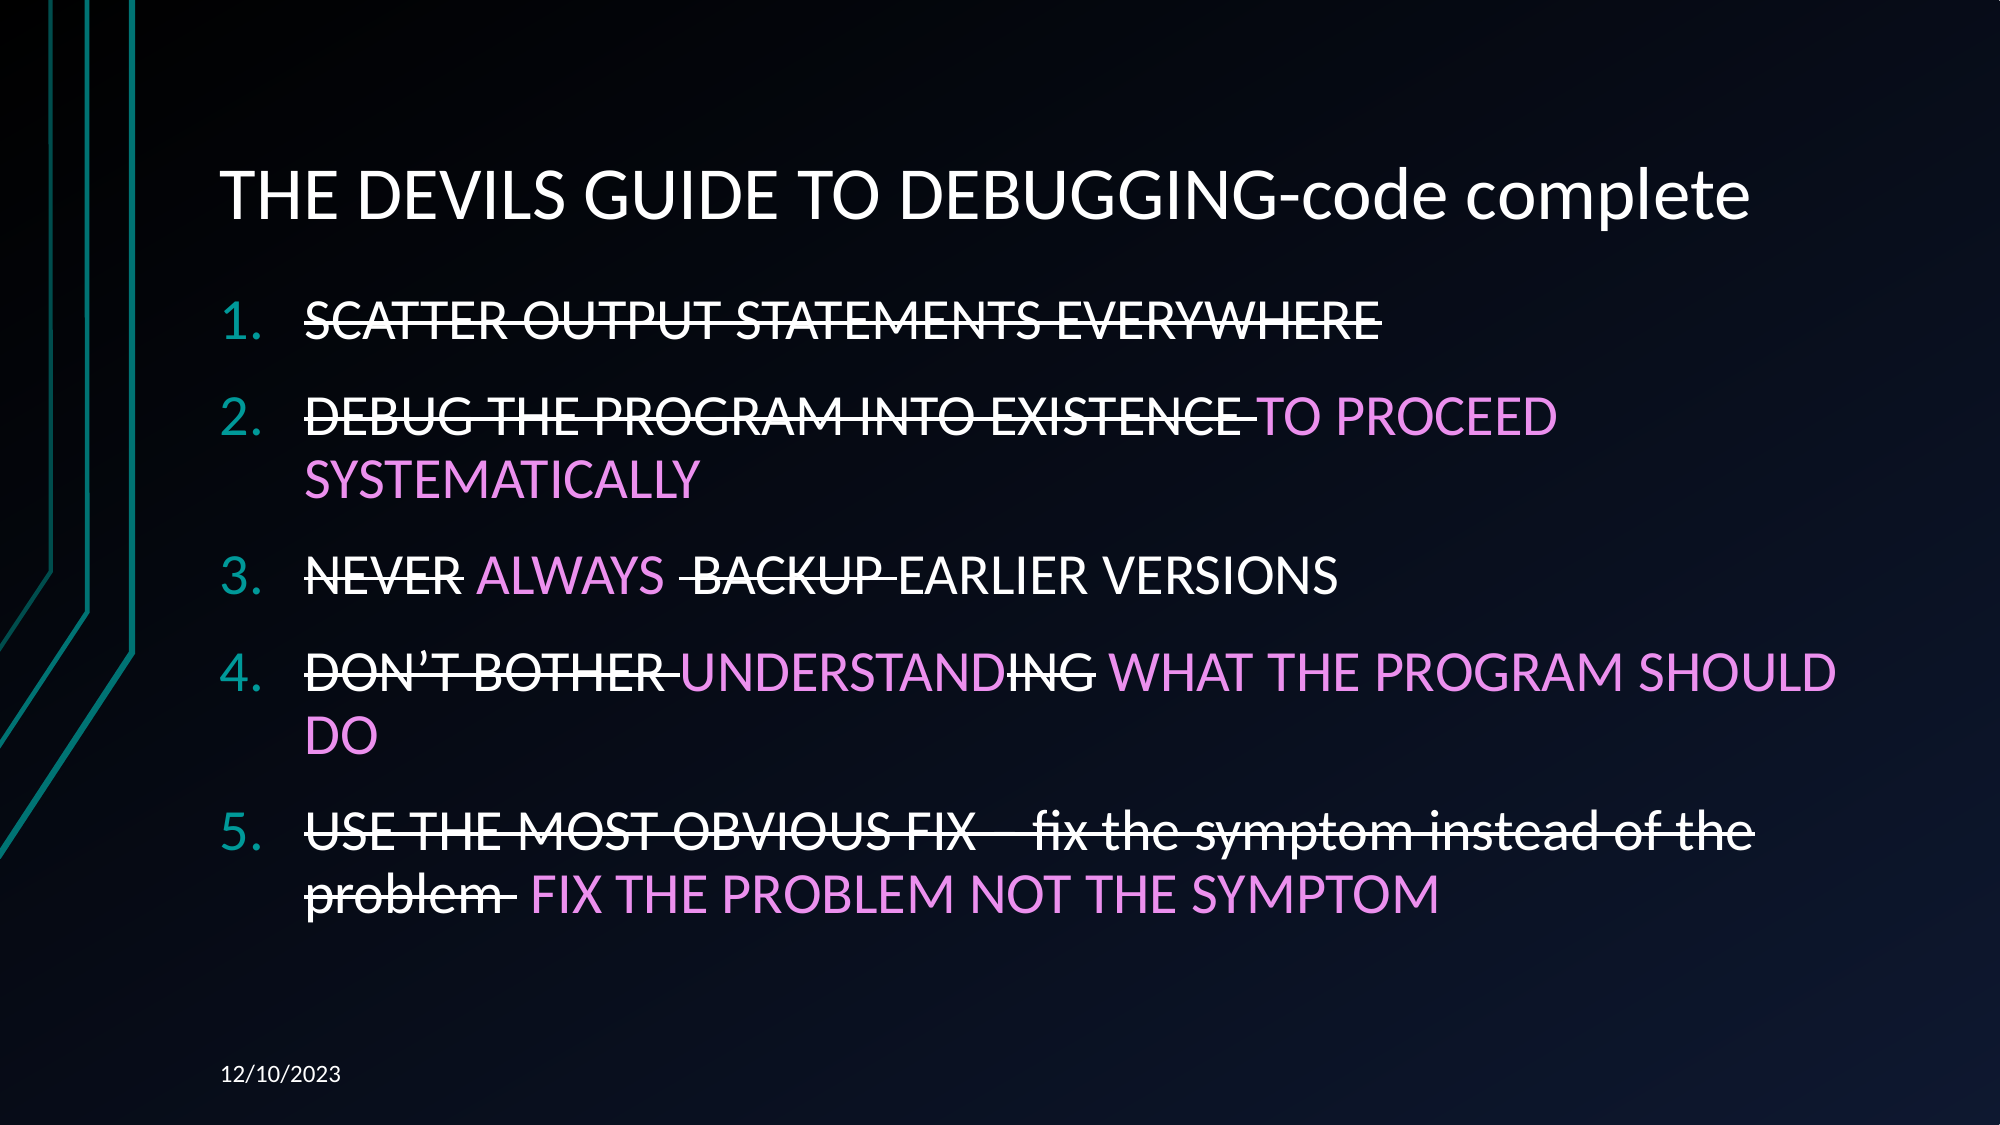

# THE DEVILS GUIDE TO DEBUGGING-code complete
SCATTER OUTPUT STATEMENTS EVERYWHERE
DEBUG THE PROGRAM INTO EXISTENCE TO PROCEED SYSTEMATICALLY
NEVER ALWAYS  BACKUP EARLIER VERSIONS
DON’T BOTHER UNDERSTANDING WHAT THE PROGRAM SHOULD DO
USE THE MOST OBVIOUS FIX – fix the symptom instead of the problem  FIX THE PROBLEM NOT THE SYMPTOM
12/10/2023